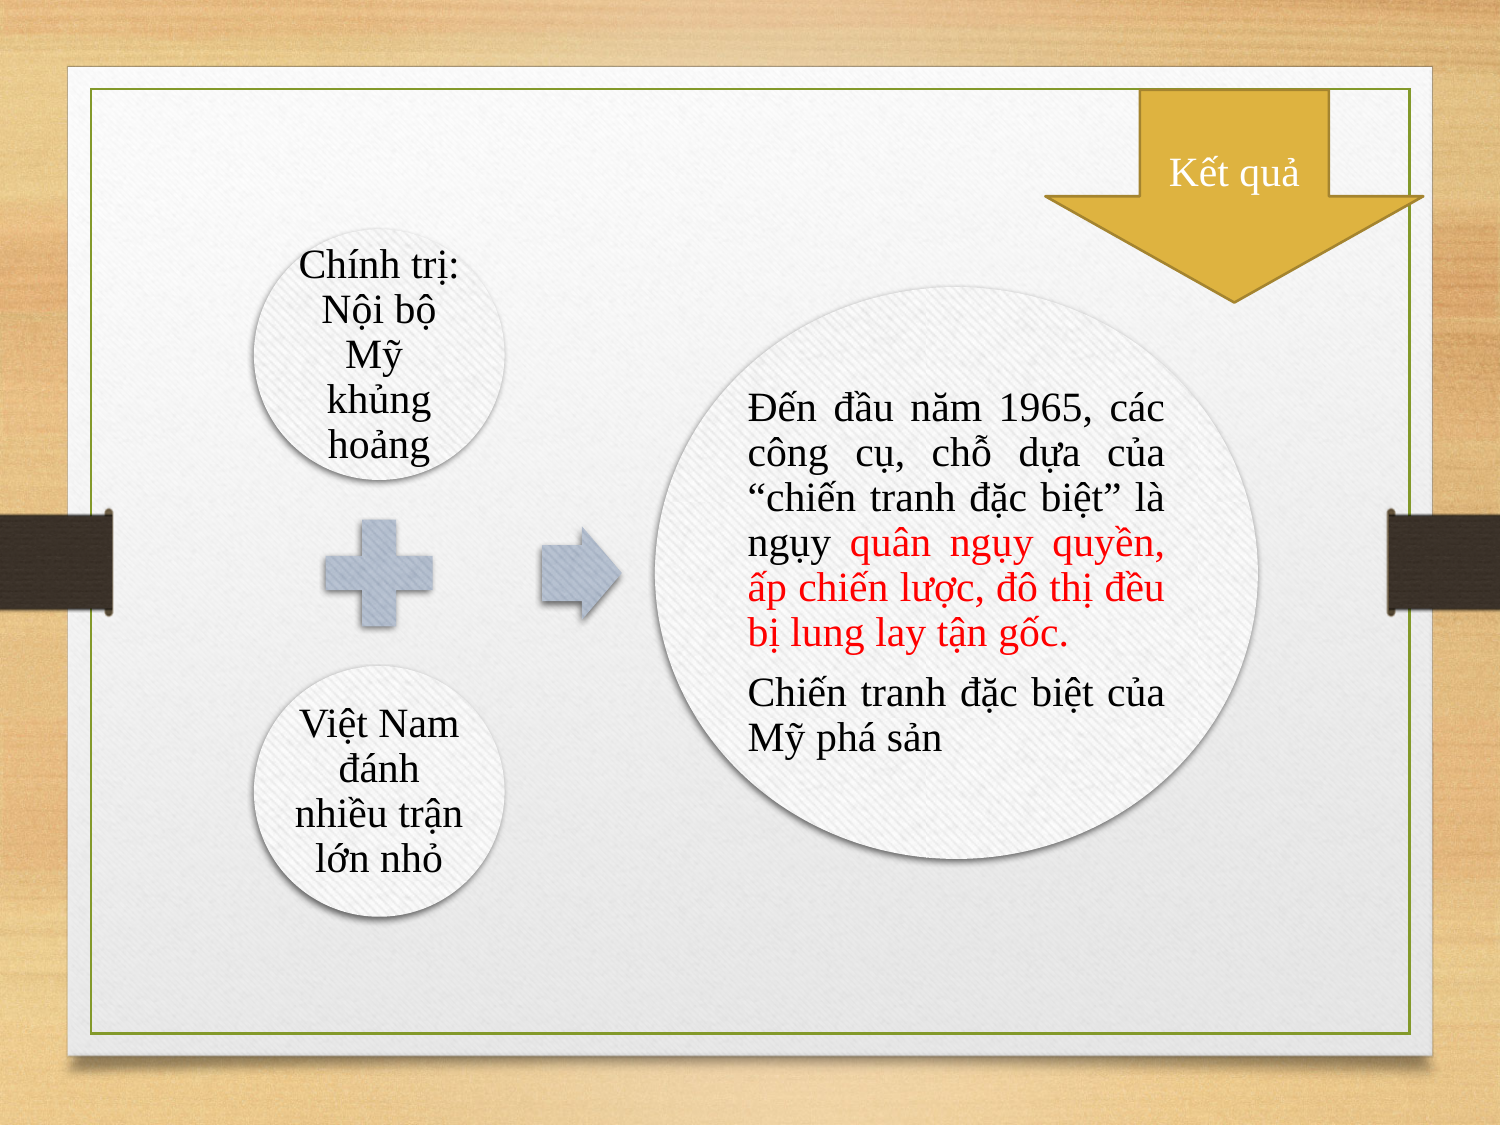

Kết quả
Chính trị: Nội bộ Mỹ  khủng hoảng

Việt Nam đánh nhiều trận lớn nhỏ

Đến đầu năm 1965, các công cụ, chỗ dựa của “chiến tranh đặc biệt” là ngụy quân ngụy quyền, ấp chiến lược, đô thị đều bị lung lay tận gốc.
Chiến tranh đặc biệt của Mỹ phá sản